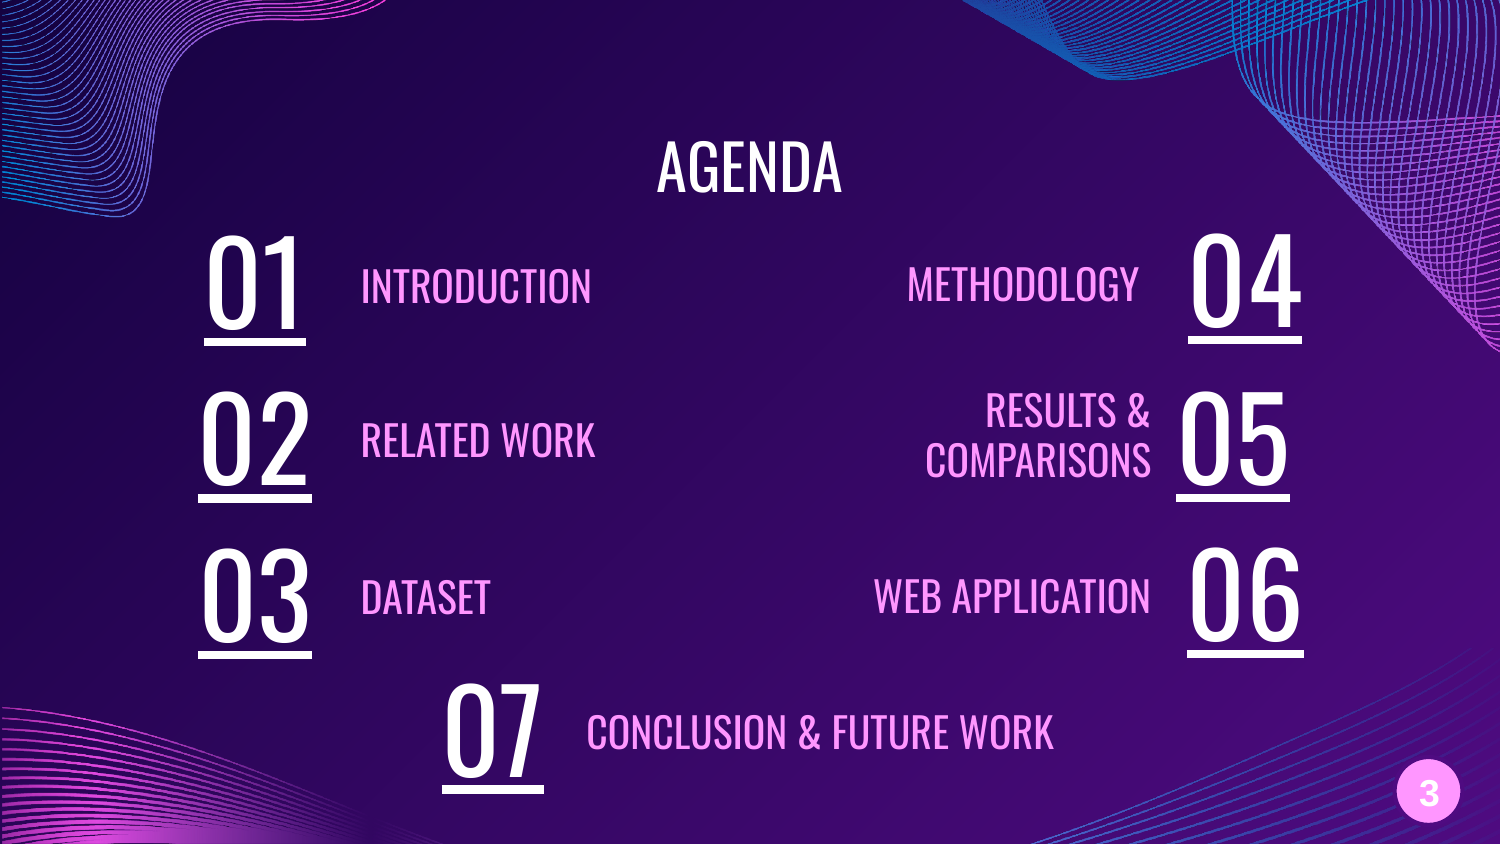

AGENDA
04
# 01
METHODOLOGY
INTRODUCTION
RESULTS & COMPARISONS
05
02
RELATED WORK
06
03
WEB APPLICATION
DATASET
07
CONCLUSION & FUTURE WORK
3